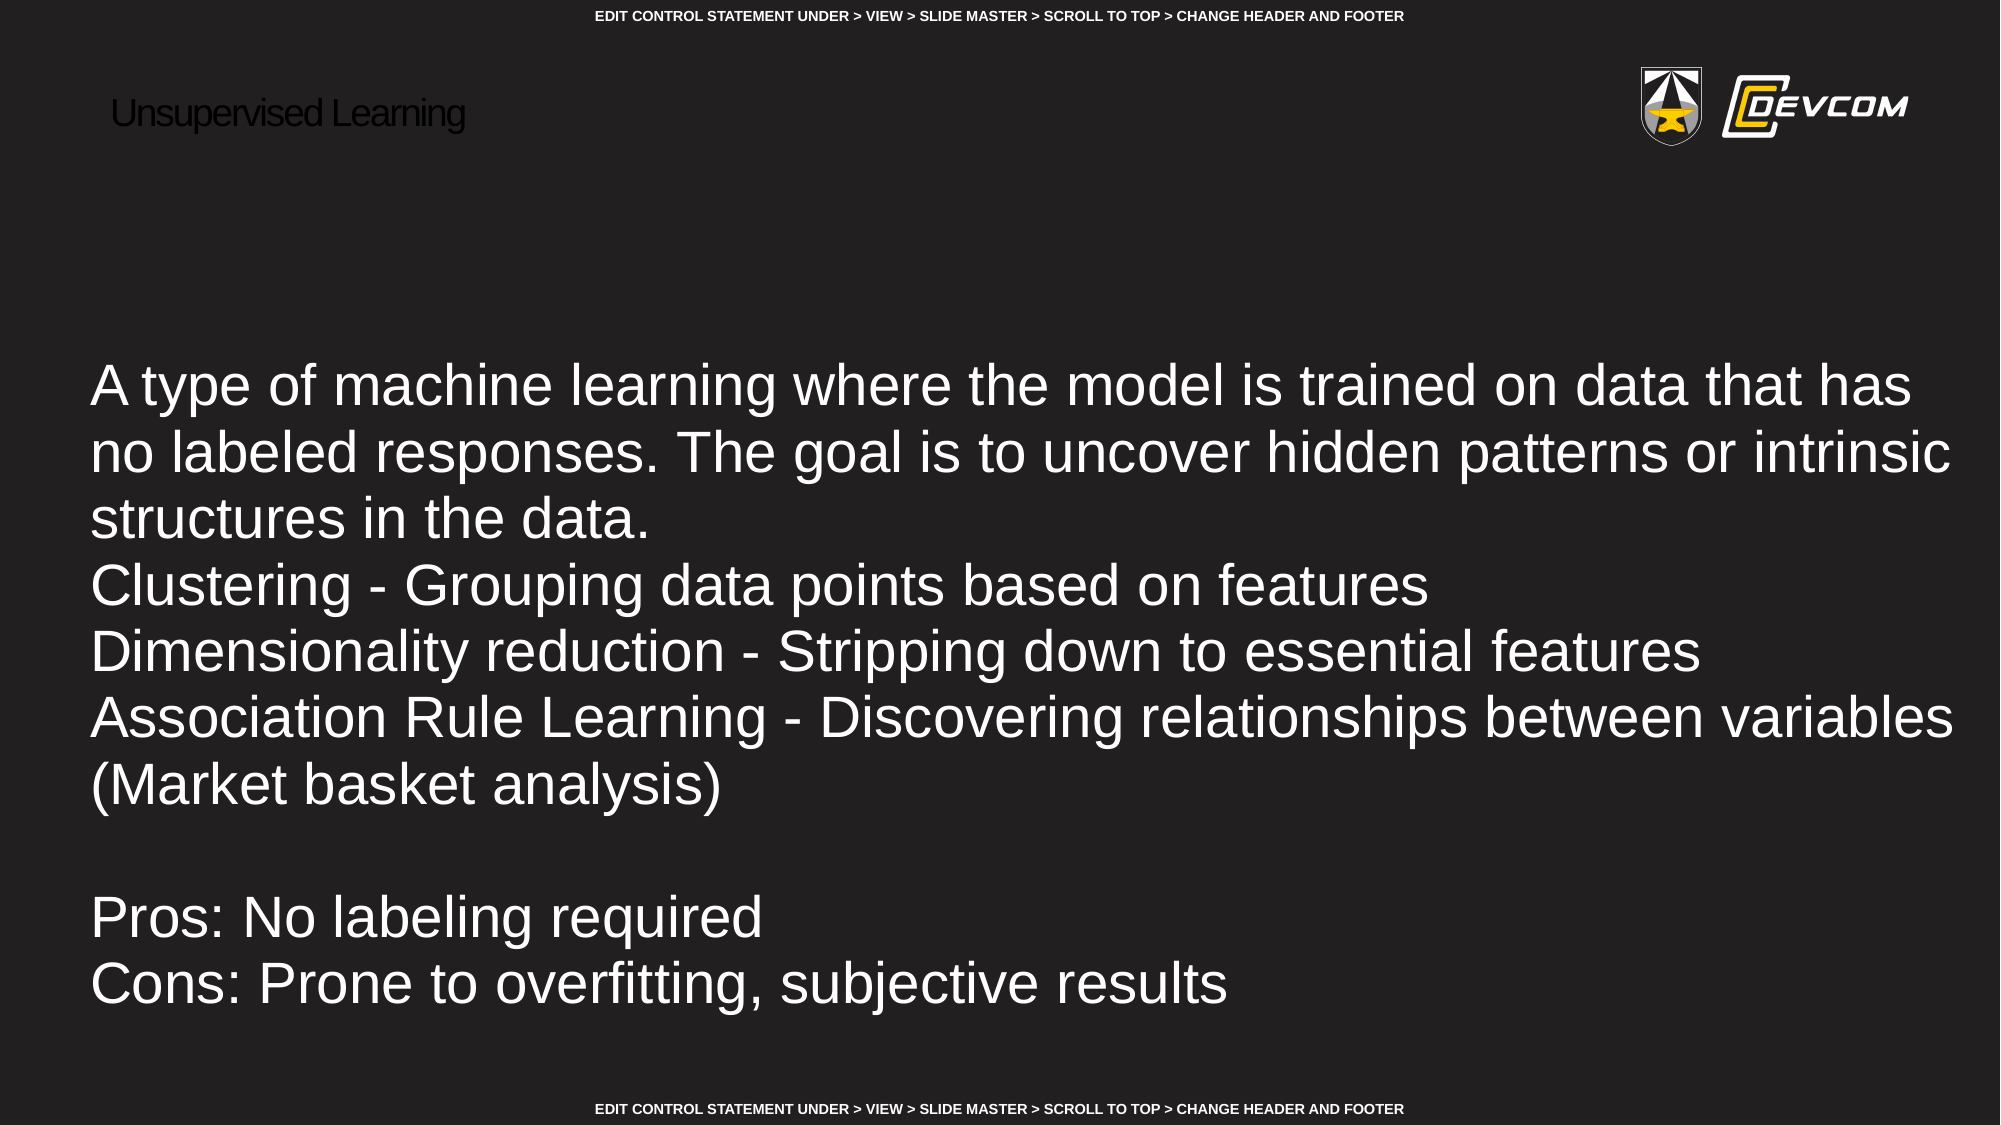

# Unsupervised Learning
A type of machine learning where the model is trained on data that has no labeled responses. The goal is to uncover hidden patterns or intrinsic structures in the data.
Clustering - Grouping data points based on features
Dimensionality reduction - Stripping down to essential features
Association Rule Learning - Discovering relationships between variables (Market basket analysis)

Pros: No labeling required
Cons: Prone to overfitting, subjective results